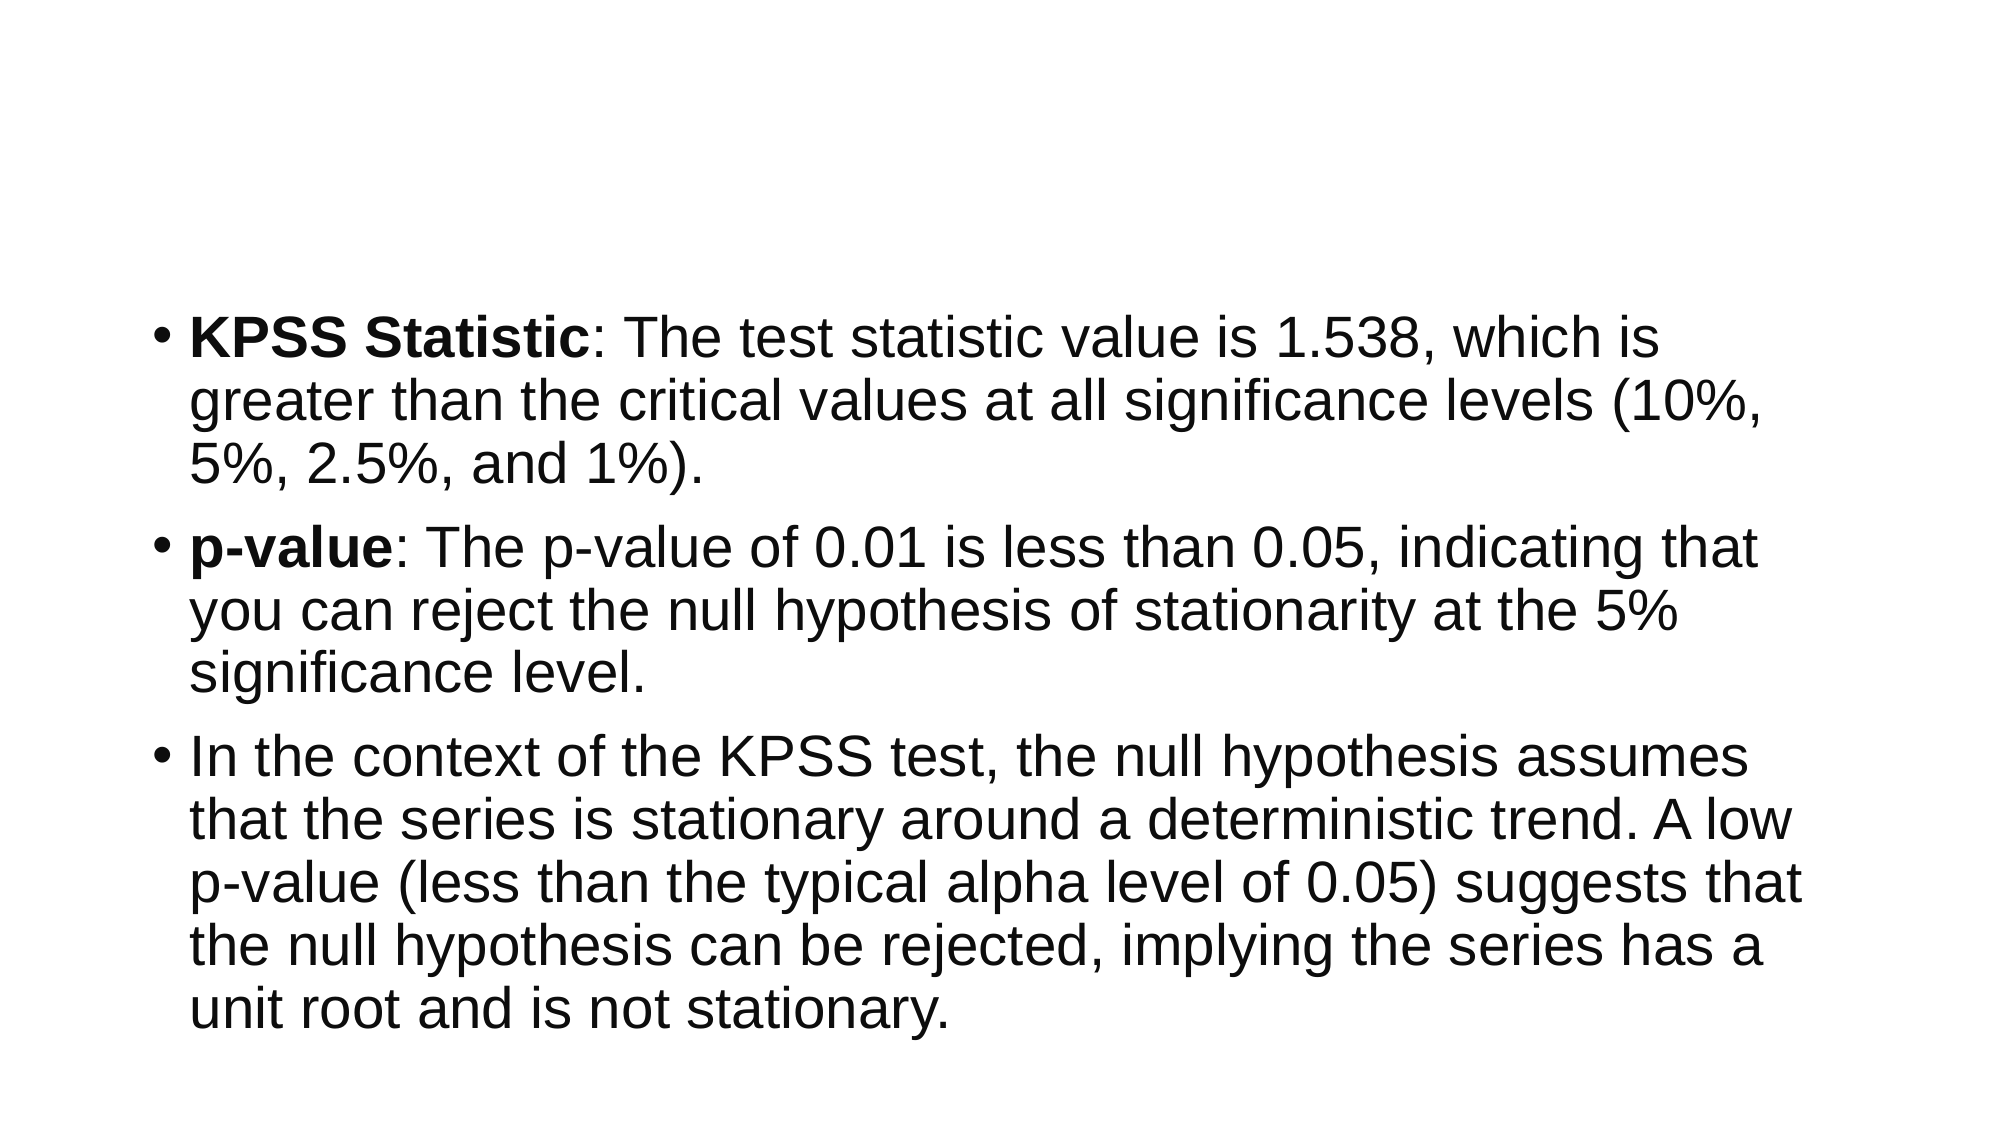

#
KPSS Statistic: The test statistic value is 1.538, which is greater than the critical values at all significance levels (10%, 5%, 2.5%, and 1%).
p-value: The p-value of 0.01 is less than 0.05, indicating that you can reject the null hypothesis of stationarity at the 5% significance level.
In the context of the KPSS test, the null hypothesis assumes that the series is stationary around a deterministic trend. A low p-value (less than the typical alpha level of 0.05) suggests that the null hypothesis can be rejected, implying the series has a unit root and is not stationary.